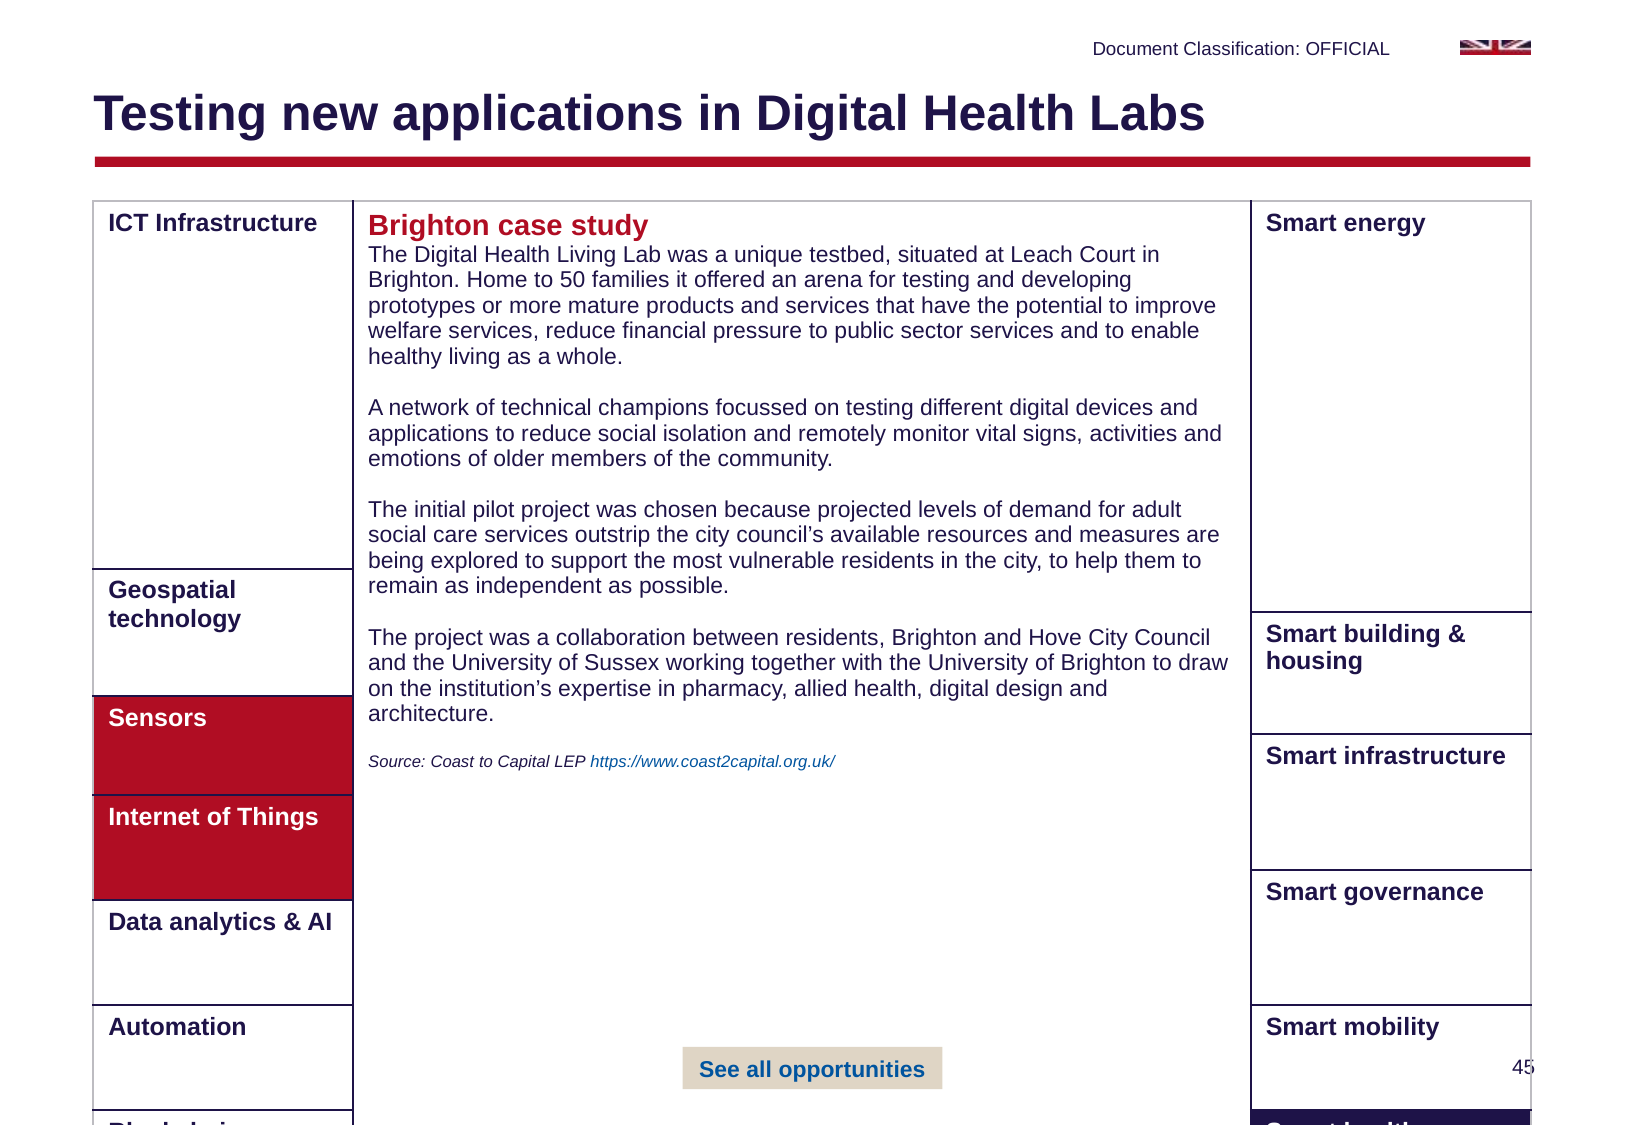

# Testing new applications in Digital Health Labs
| ICT Infrastructure | Brighton case study The Digital Health Living Lab was a unique testbed, situated at Leach Court in Brighton. Home to 50 families it offered an arena for testing and developing prototypes or more mature products and services that have the potential to improve welfare services, reduce financial pressure to public sector services and to enable healthy living as a whole. A network of technical champions focussed on testing different digital devices and applications to reduce social isolation and remotely monitor vital signs, activities and emotions of older members of the community. The initial pilot project was chosen because projected levels of demand for adult social care services outstrip the city council’s available resources and measures are being explored to support the most vulnerable residents in the city, to help them to remain as independent as possible. The project was a collaboration between residents, Brighton and Hove City Council and the University of Sussex working together with the University of Brighton to draw on the institution’s expertise in pharmacy, allied health, digital design and architecture. Source: Coast to Capital LEP https://www.coast2capital.org.uk/ | Smart energy |
| --- | --- | --- |
| Geospatial technology |  | Smart building & housing |
|  |  | Smart building & housing |
| Sensors |  | Smart infrastructure |
|  |  | Smart infrastructure |
| Internet of Things |  | Smart governance |
|  |  | Smart governance |
| Data analytics & AI |  | Smart governance |
| Automation |  | Smart mobility |
| Blockchain |  | Smart health |
See all opportunities